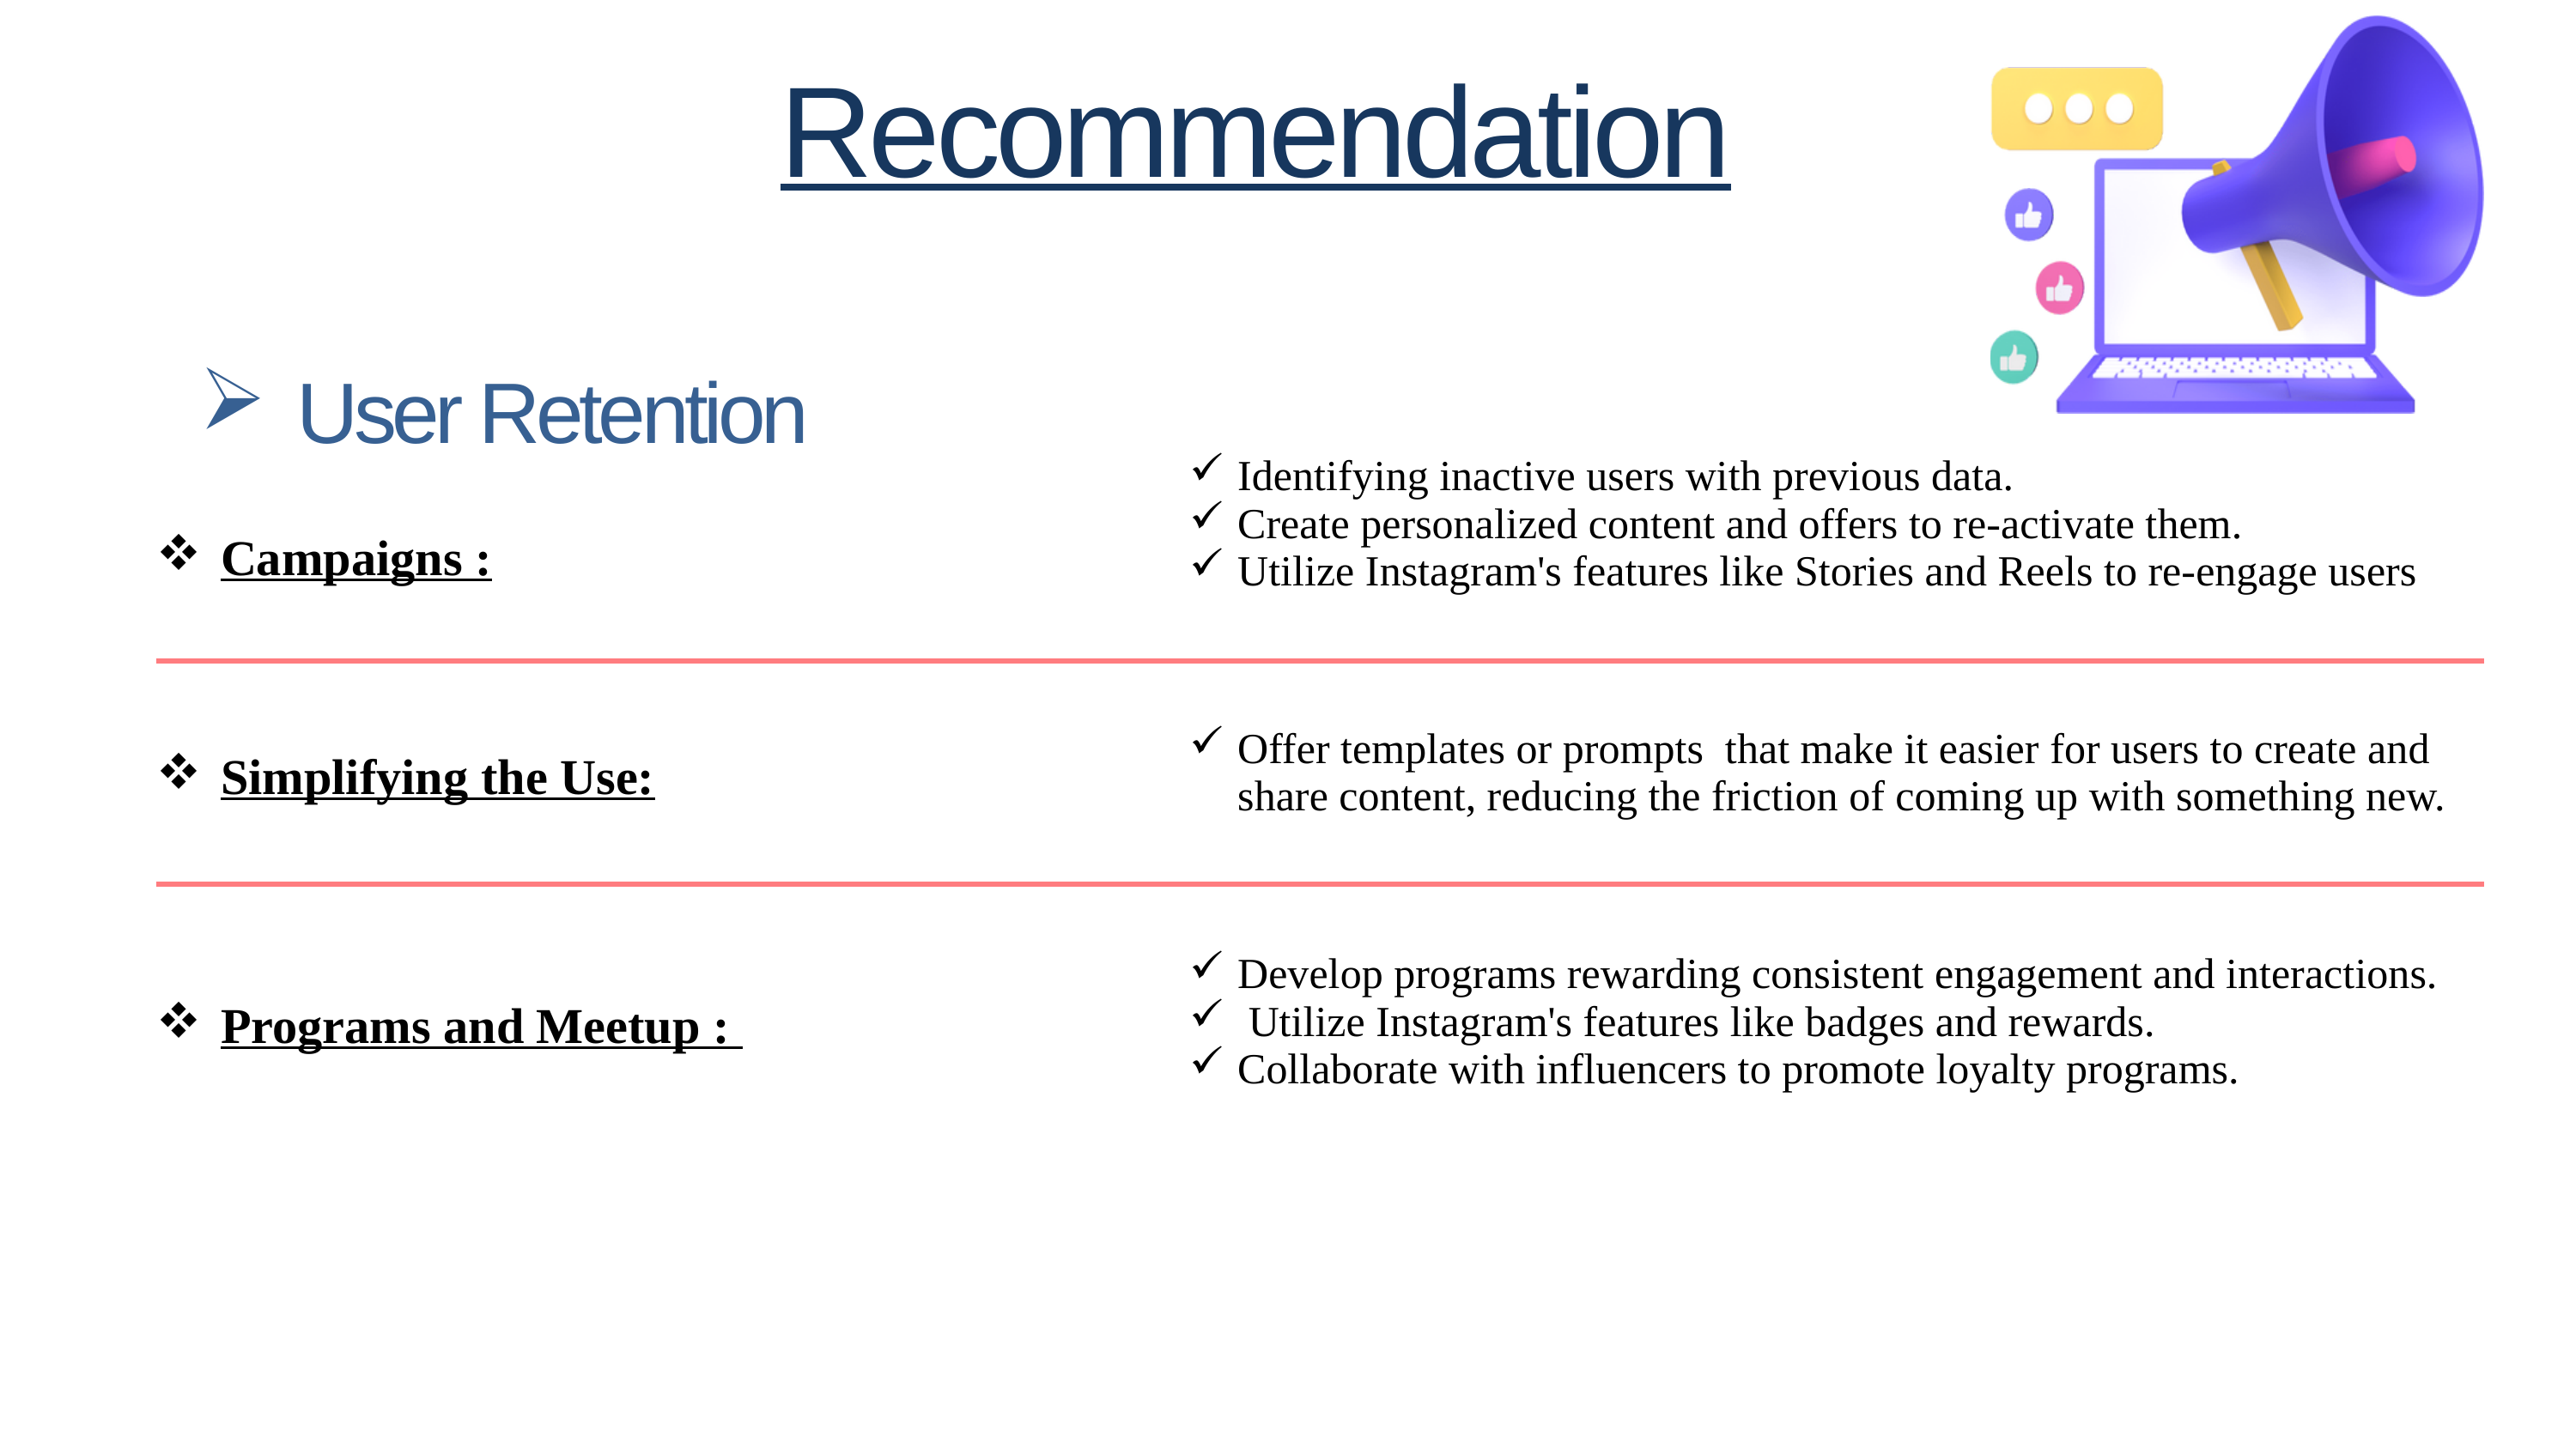

Recommendation
User Retention
| Campaigns : | Identifying inactive users with previous data. Create personalized content and offers to re-activate them. Utilize Instagram's features like Stories and Reels to re-engage users |
| --- | --- |
| Simplifying the Use: | Offer templates or prompts that make it easier for users to create and share content, reducing the friction of coming up with something new. |
| Programs and Meetup : | Develop programs rewarding consistent engagement and interactions. Utilize Instagram's features like badges and rewards. Collaborate with influencers to promote loyalty programs. |